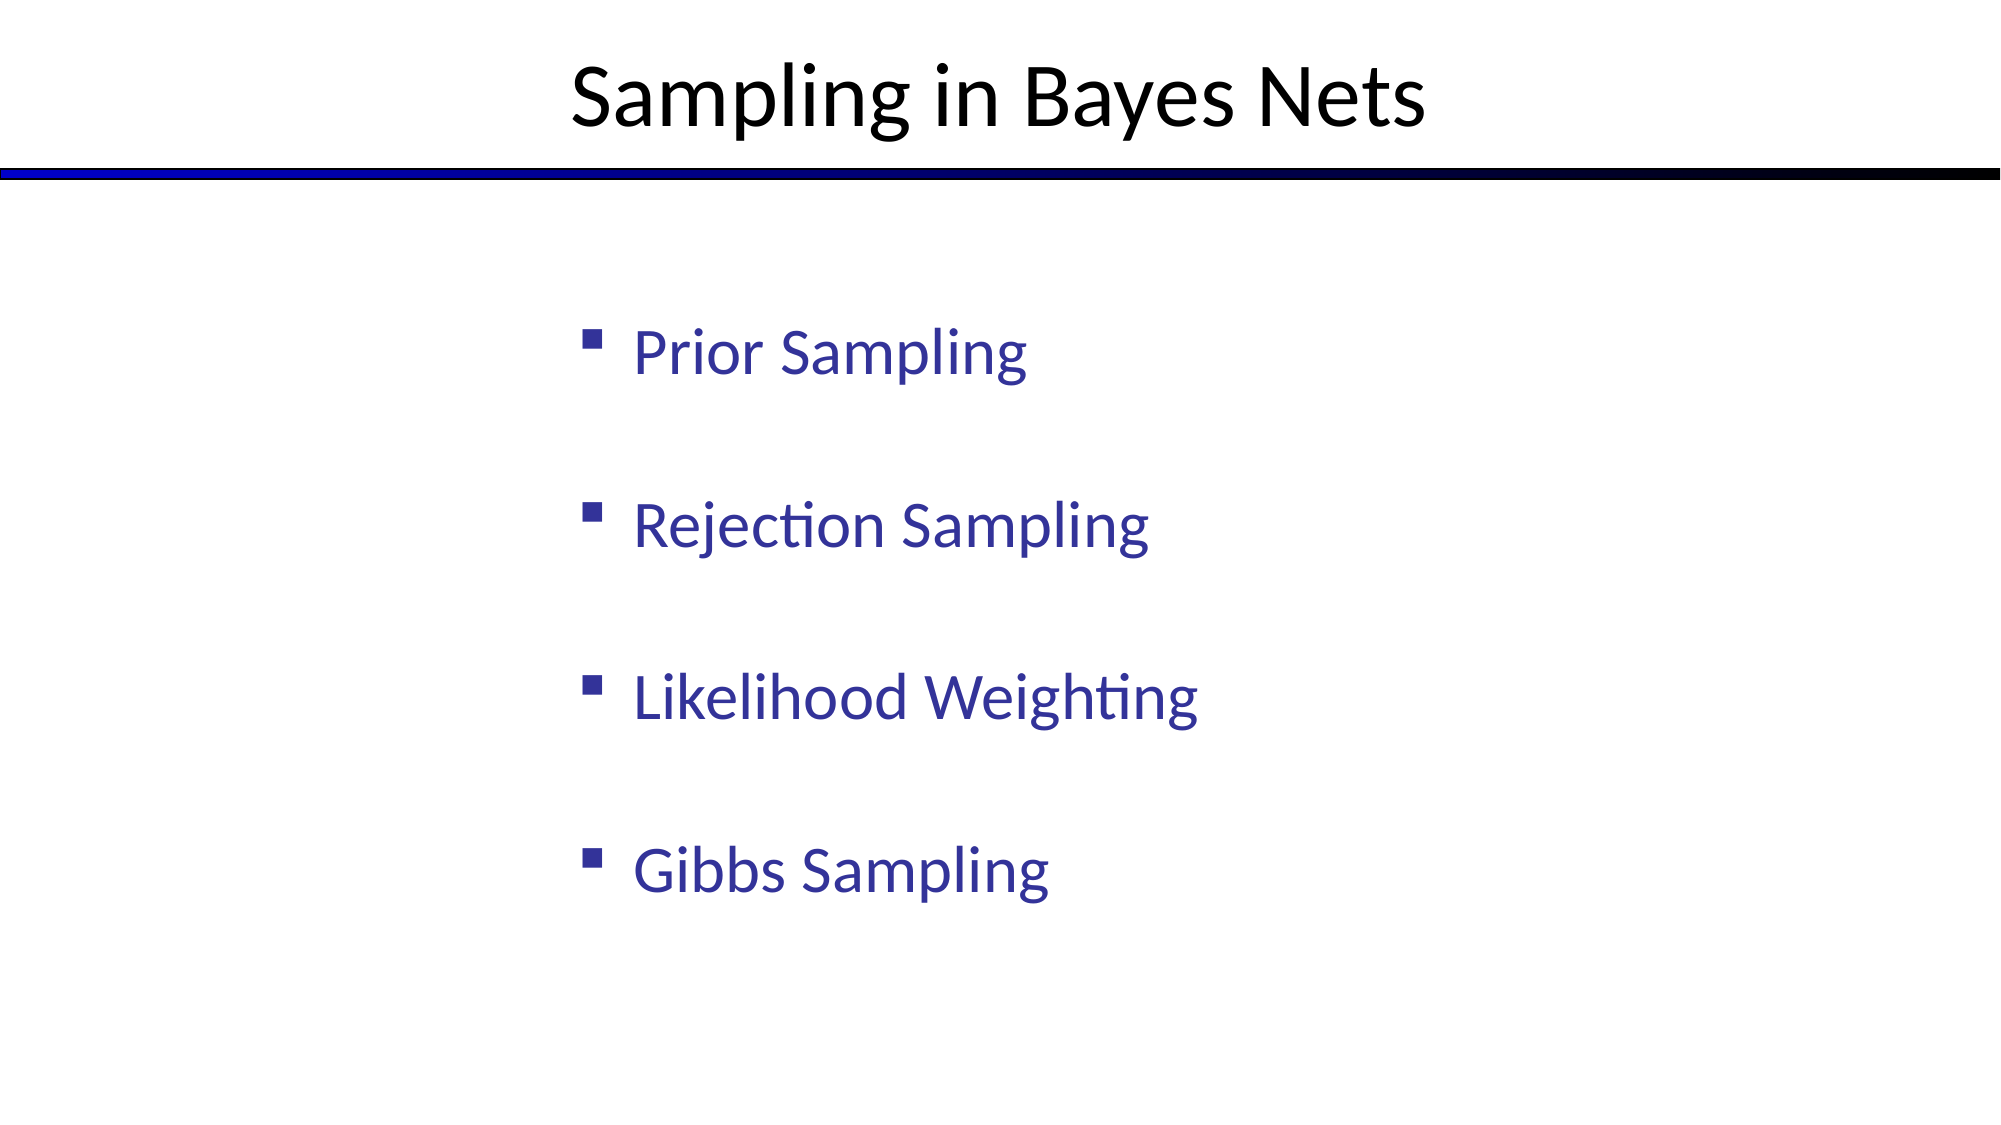

# Sampling in Bayes Nets
Prior Sampling

Rejection Sampling

Likelihood Weighting

Gibbs Sampling